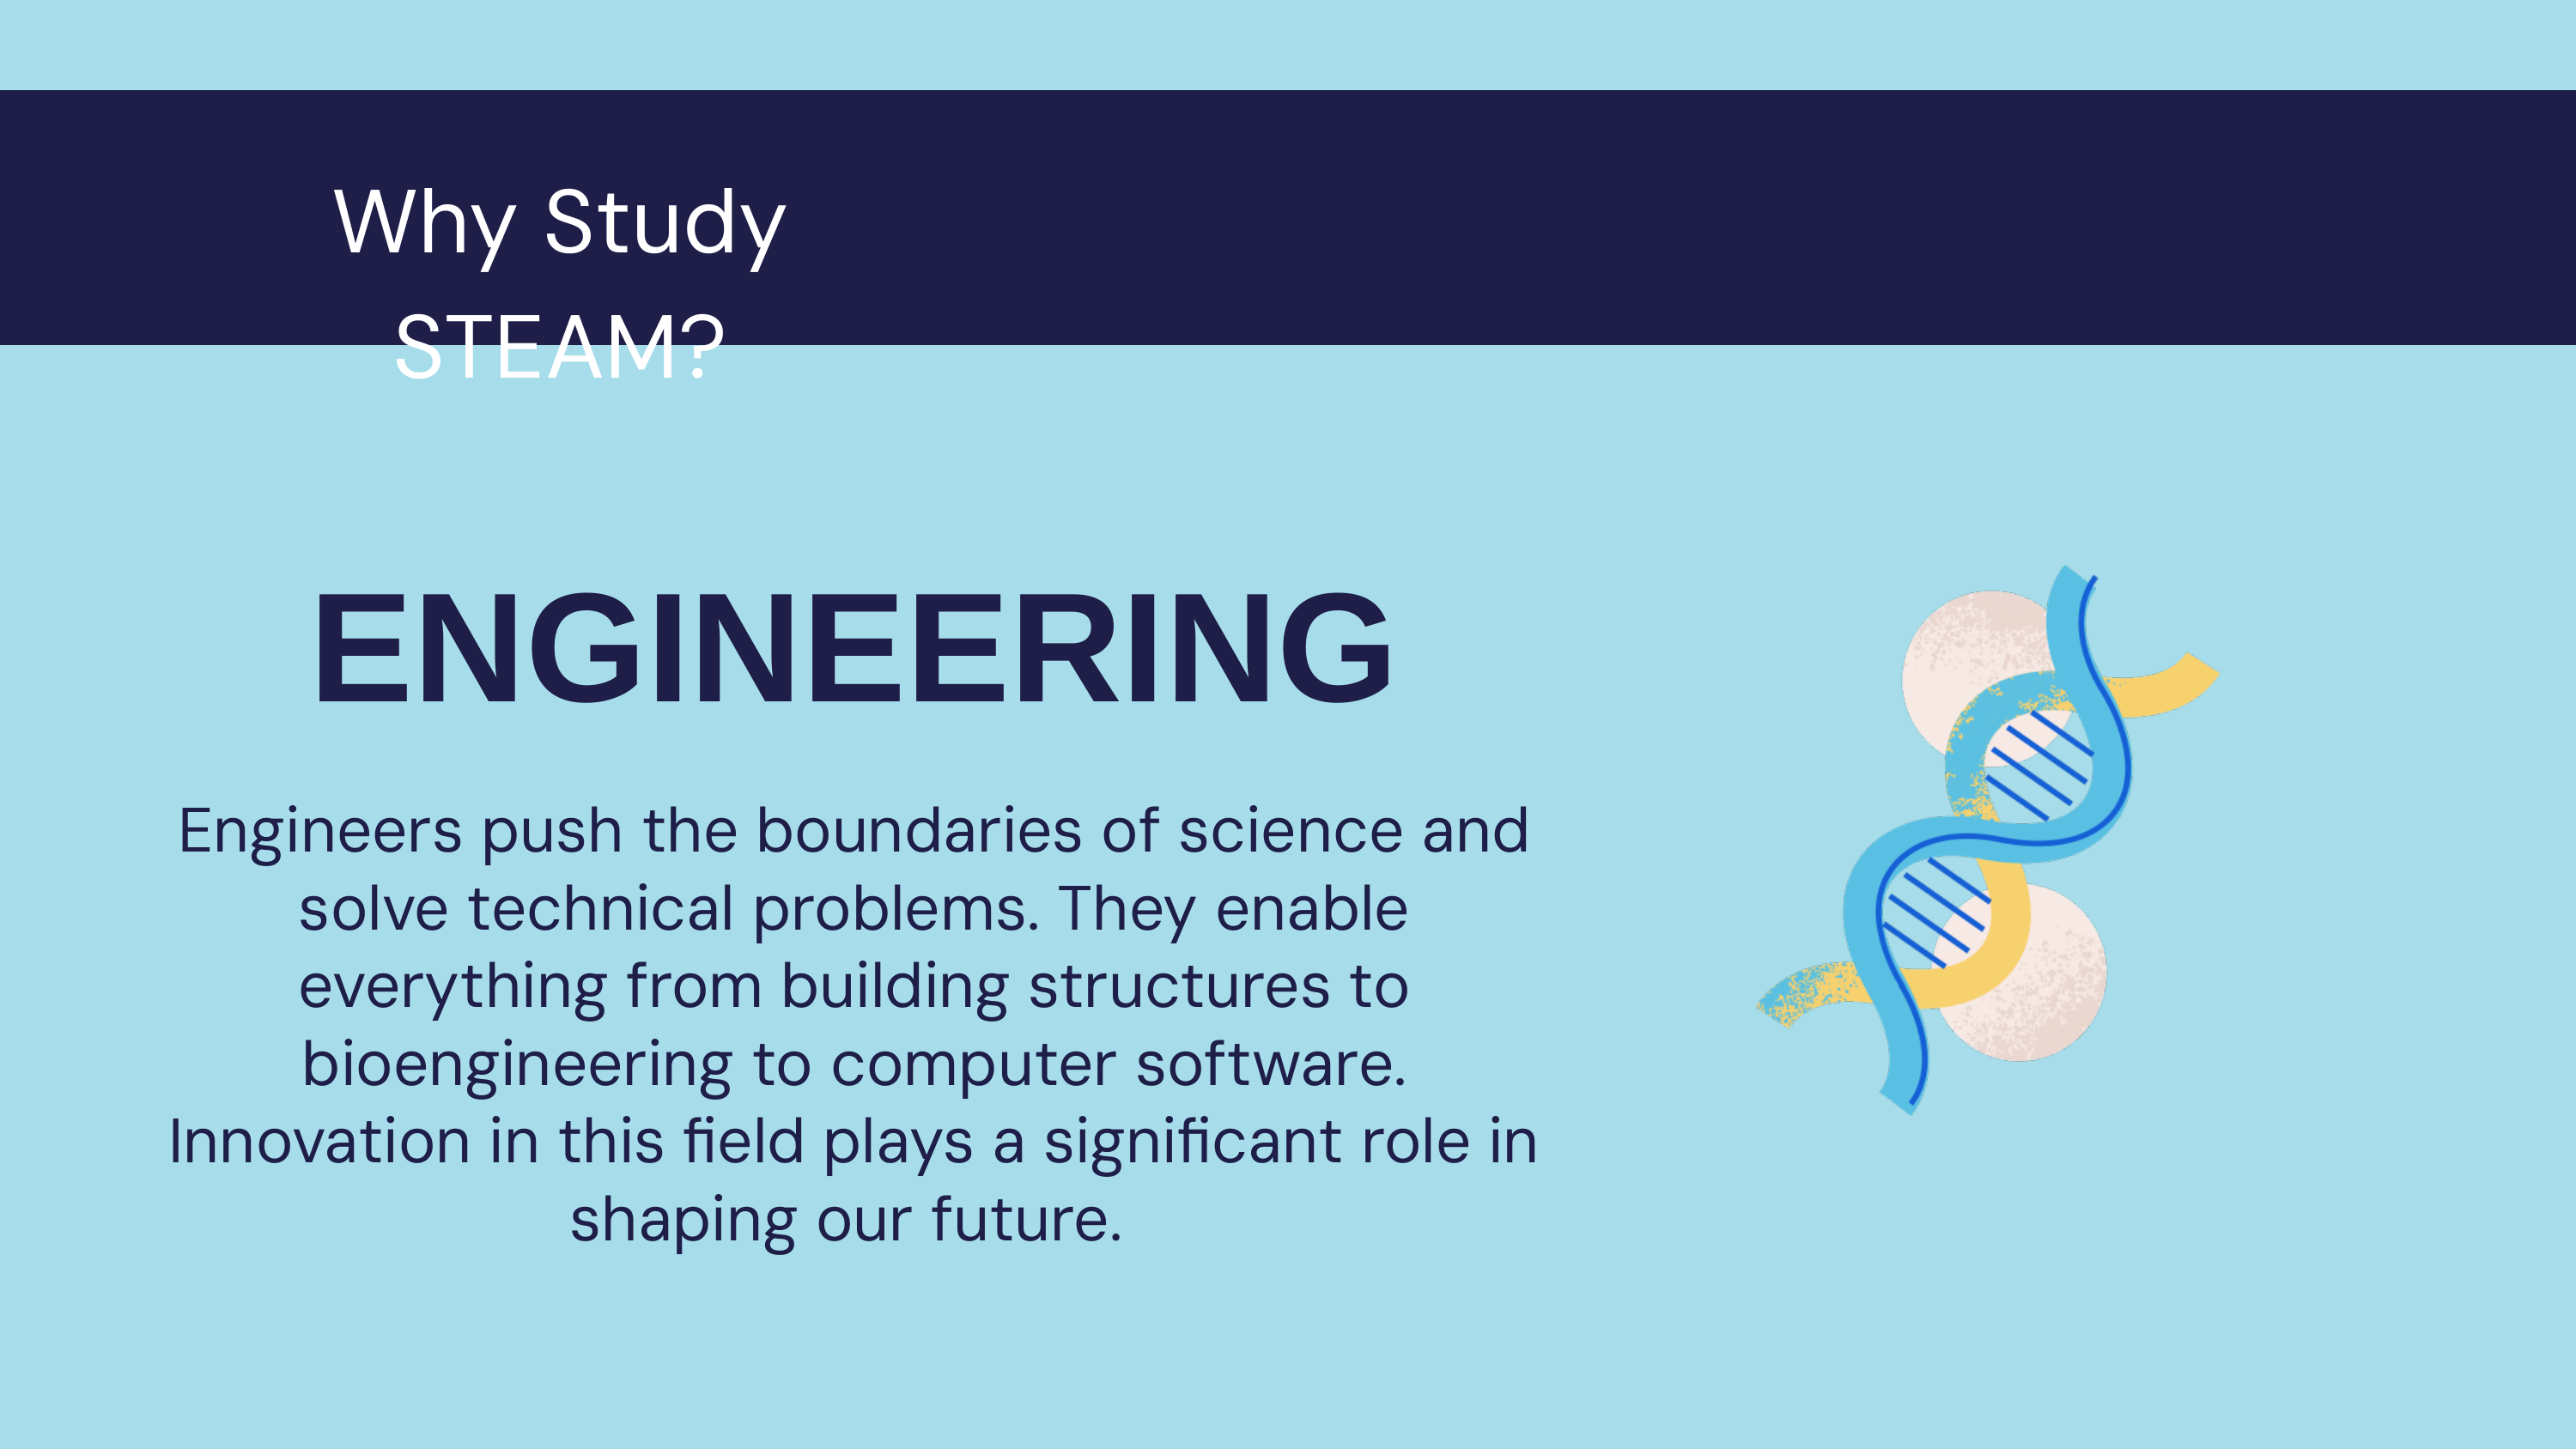

Why Study STEAM?
ENGINEERING

Engineers push the boundaries of science and solve technical problems. They enable everything from building structures to bioengineering to computer software. Innovation in this field plays a significant role in shaping our future.